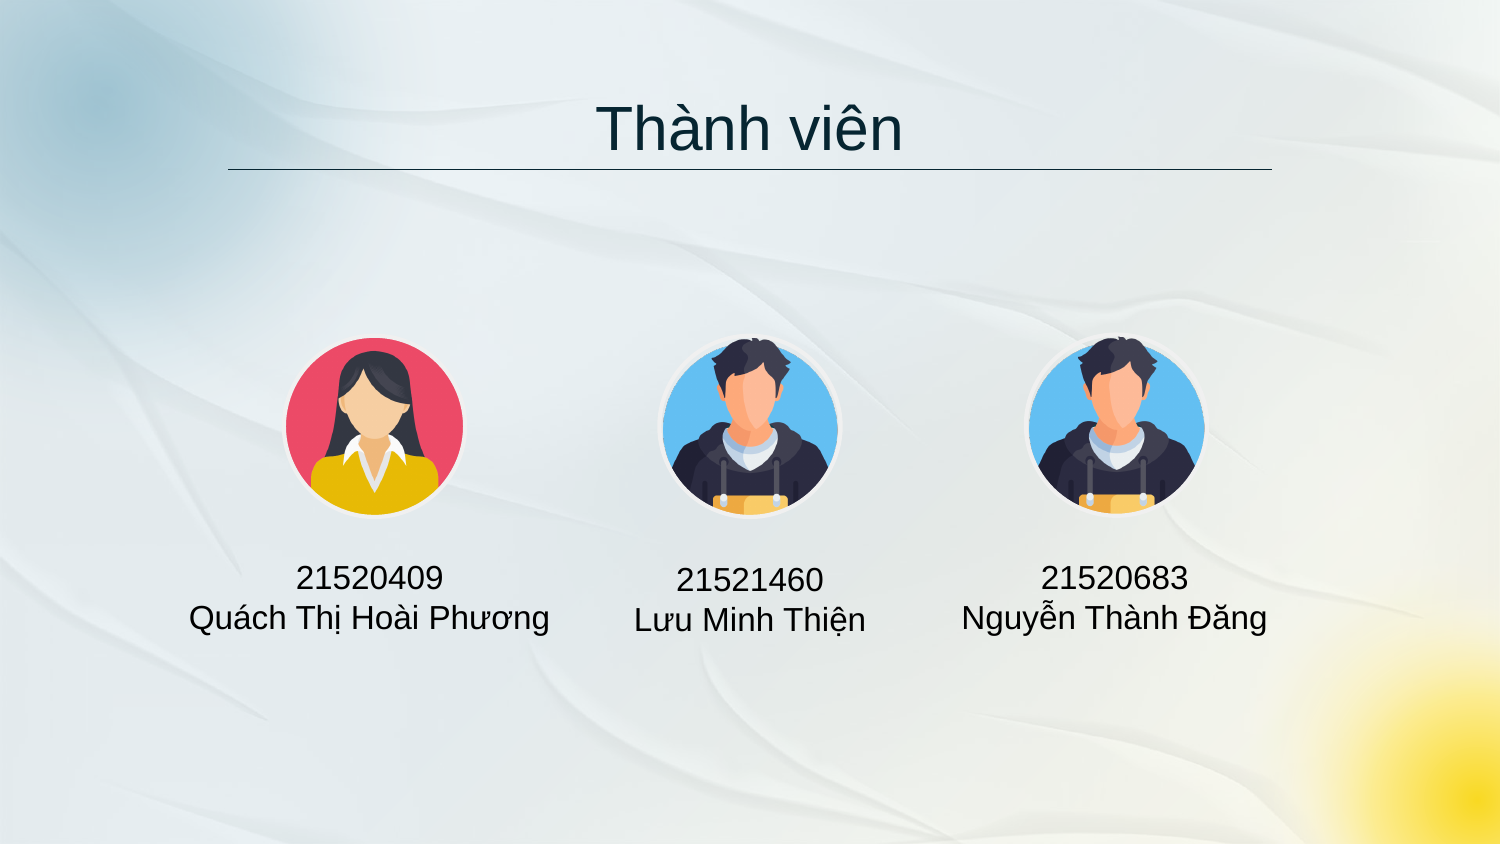

# Thành viên

21520683
Nguyễn Thành Đăng

21520409
Quách Thị Hoài Phương

21521460
Lưu Minh Thiện